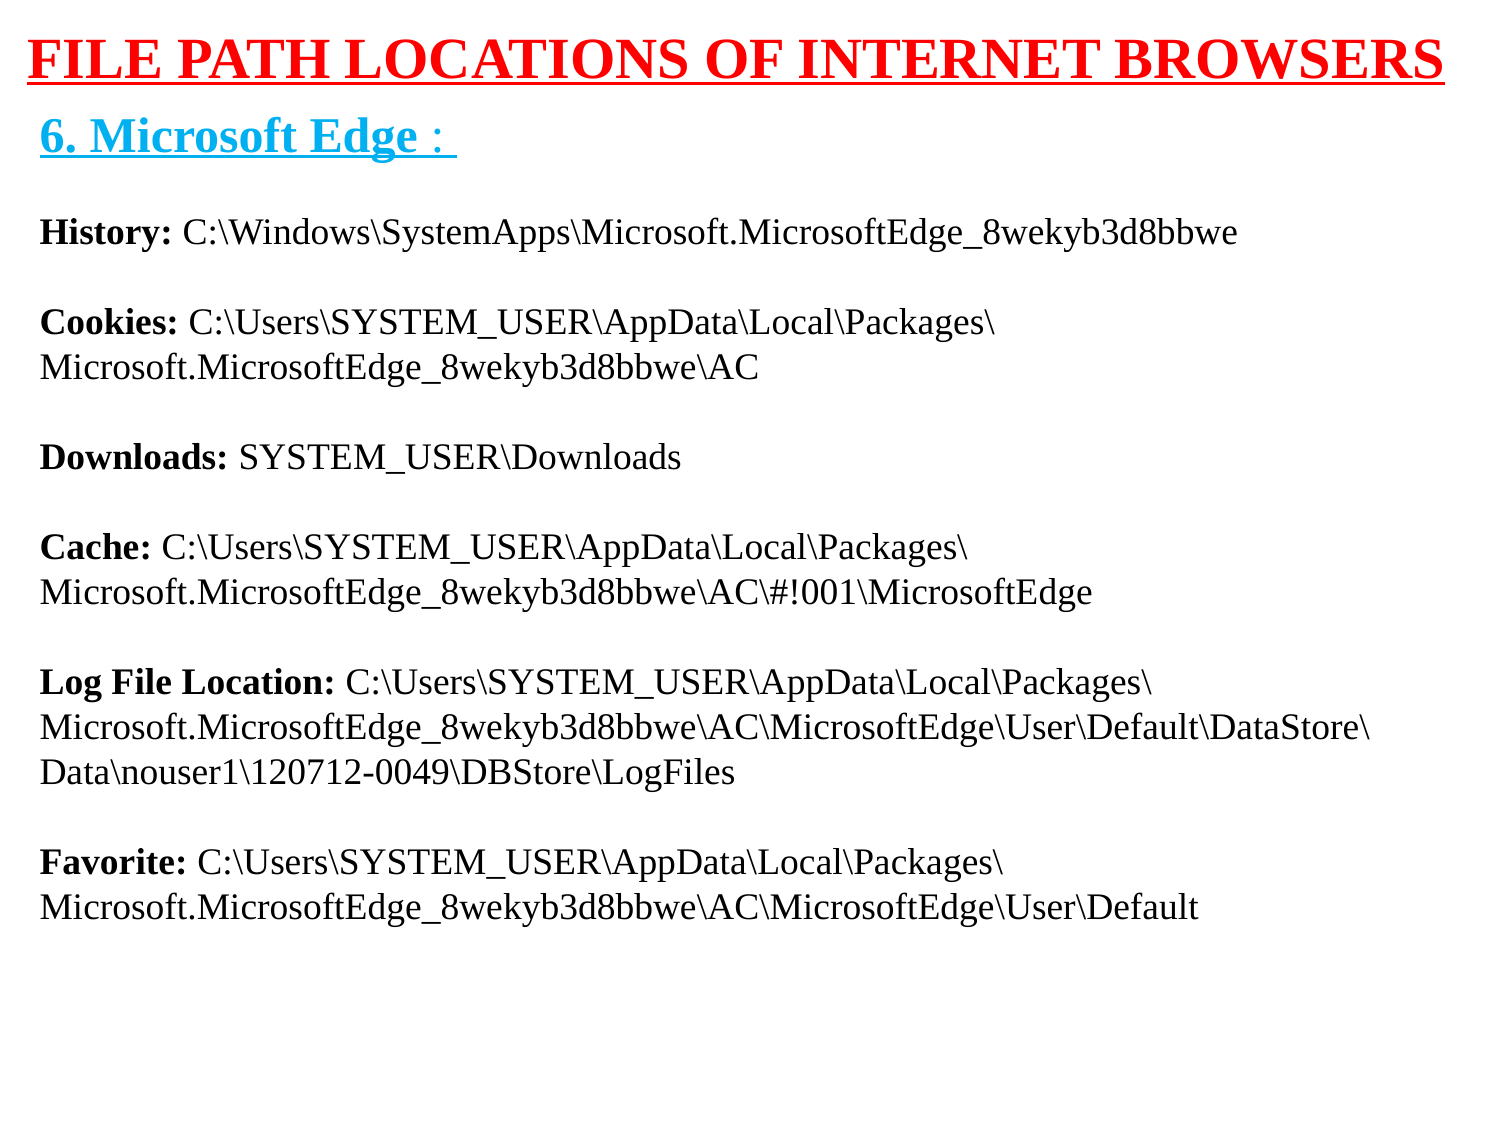

File path Locations of Internet Browsers
6. Microsoft Edge :

History: C:\Windows\SystemApps\Microsoft.MicrosoftEdge_8wekyb3d8bbwe

Cookies: C:\Users\SYSTEM_USER\AppData\Local\Packages\Microsoft.MicrosoftEdge_8wekyb3d8bbwe\AC

Downloads: SYSTEM_USER\Downloads

Cache: C:\Users\SYSTEM_USER\AppData\Local\Packages\Microsoft.MicrosoftEdge_8wekyb3d8bbwe\AC\#!001\MicrosoftEdge

Log File Location: C:\Users\SYSTEM_USER\AppData\Local\Packages\Microsoft.MicrosoftEdge_8wekyb3d8bbwe\AC\MicrosoftEdge\User\Default\DataStore\Data\nouser1\120712-0049\DBStore\LogFiles

Favorite: C:\Users\SYSTEM_USER\AppData\Local\Packages\Microsoft.MicrosoftEdge_8wekyb3d8bbwe\AC\MicrosoftEdge\User\Default